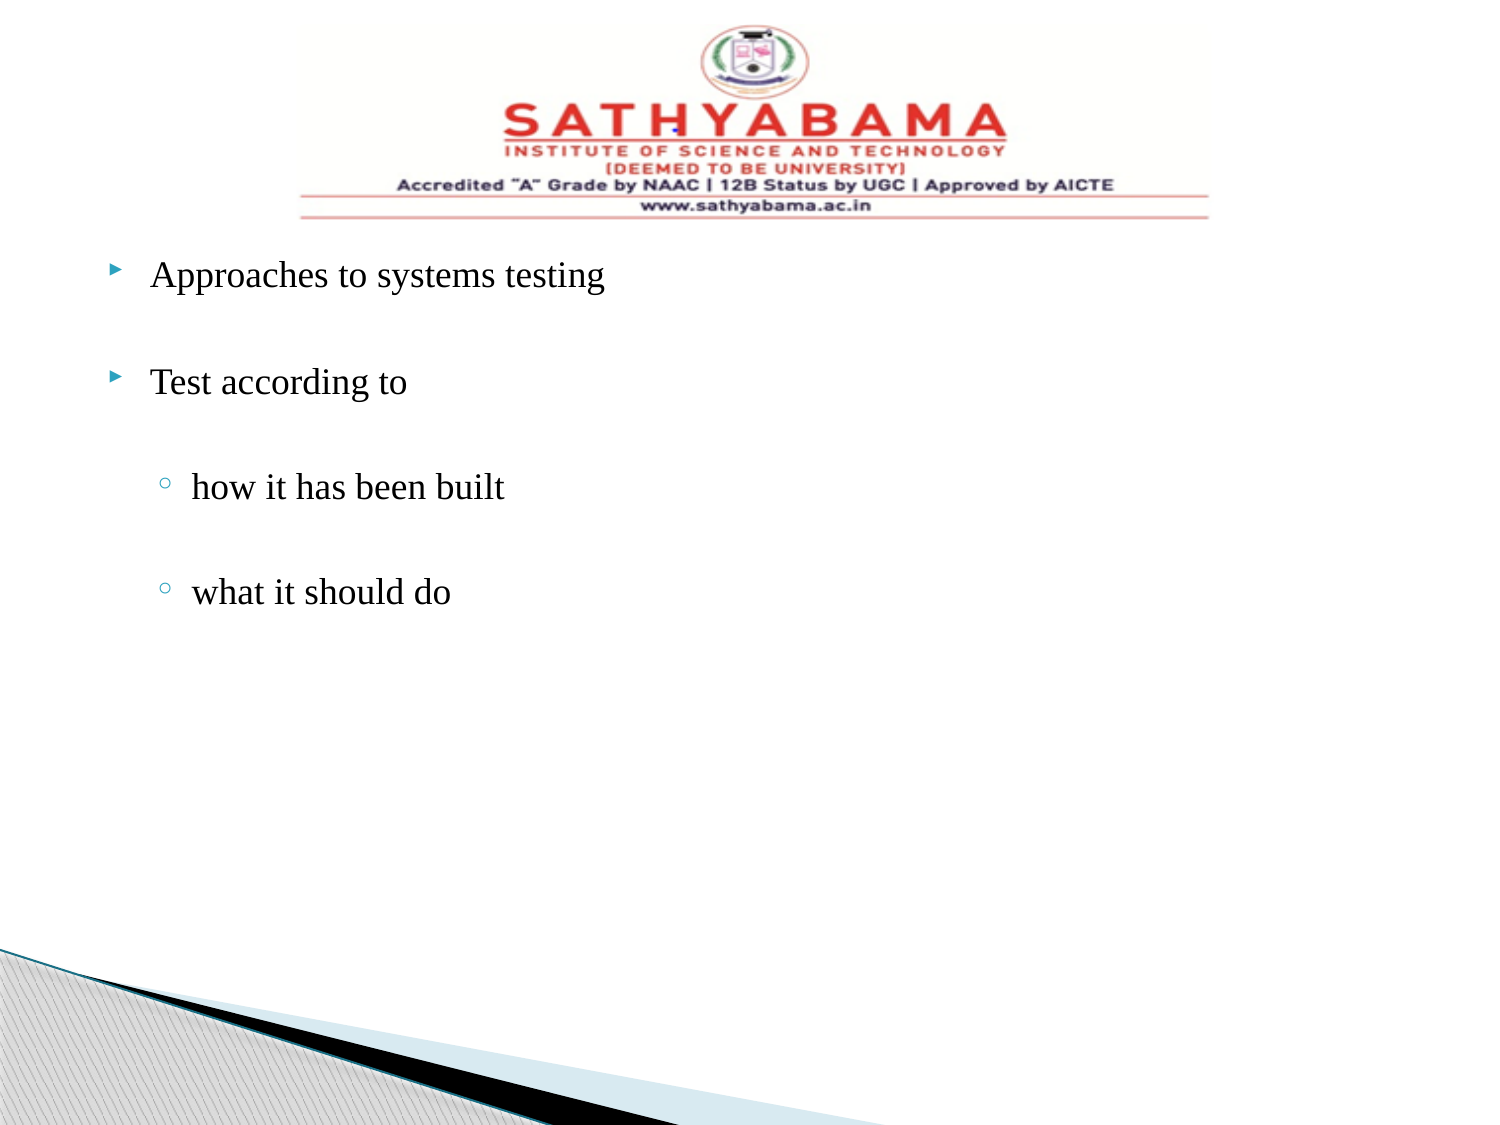

#
Approaches to systems testing

Test according to

how it has been built

what it should do